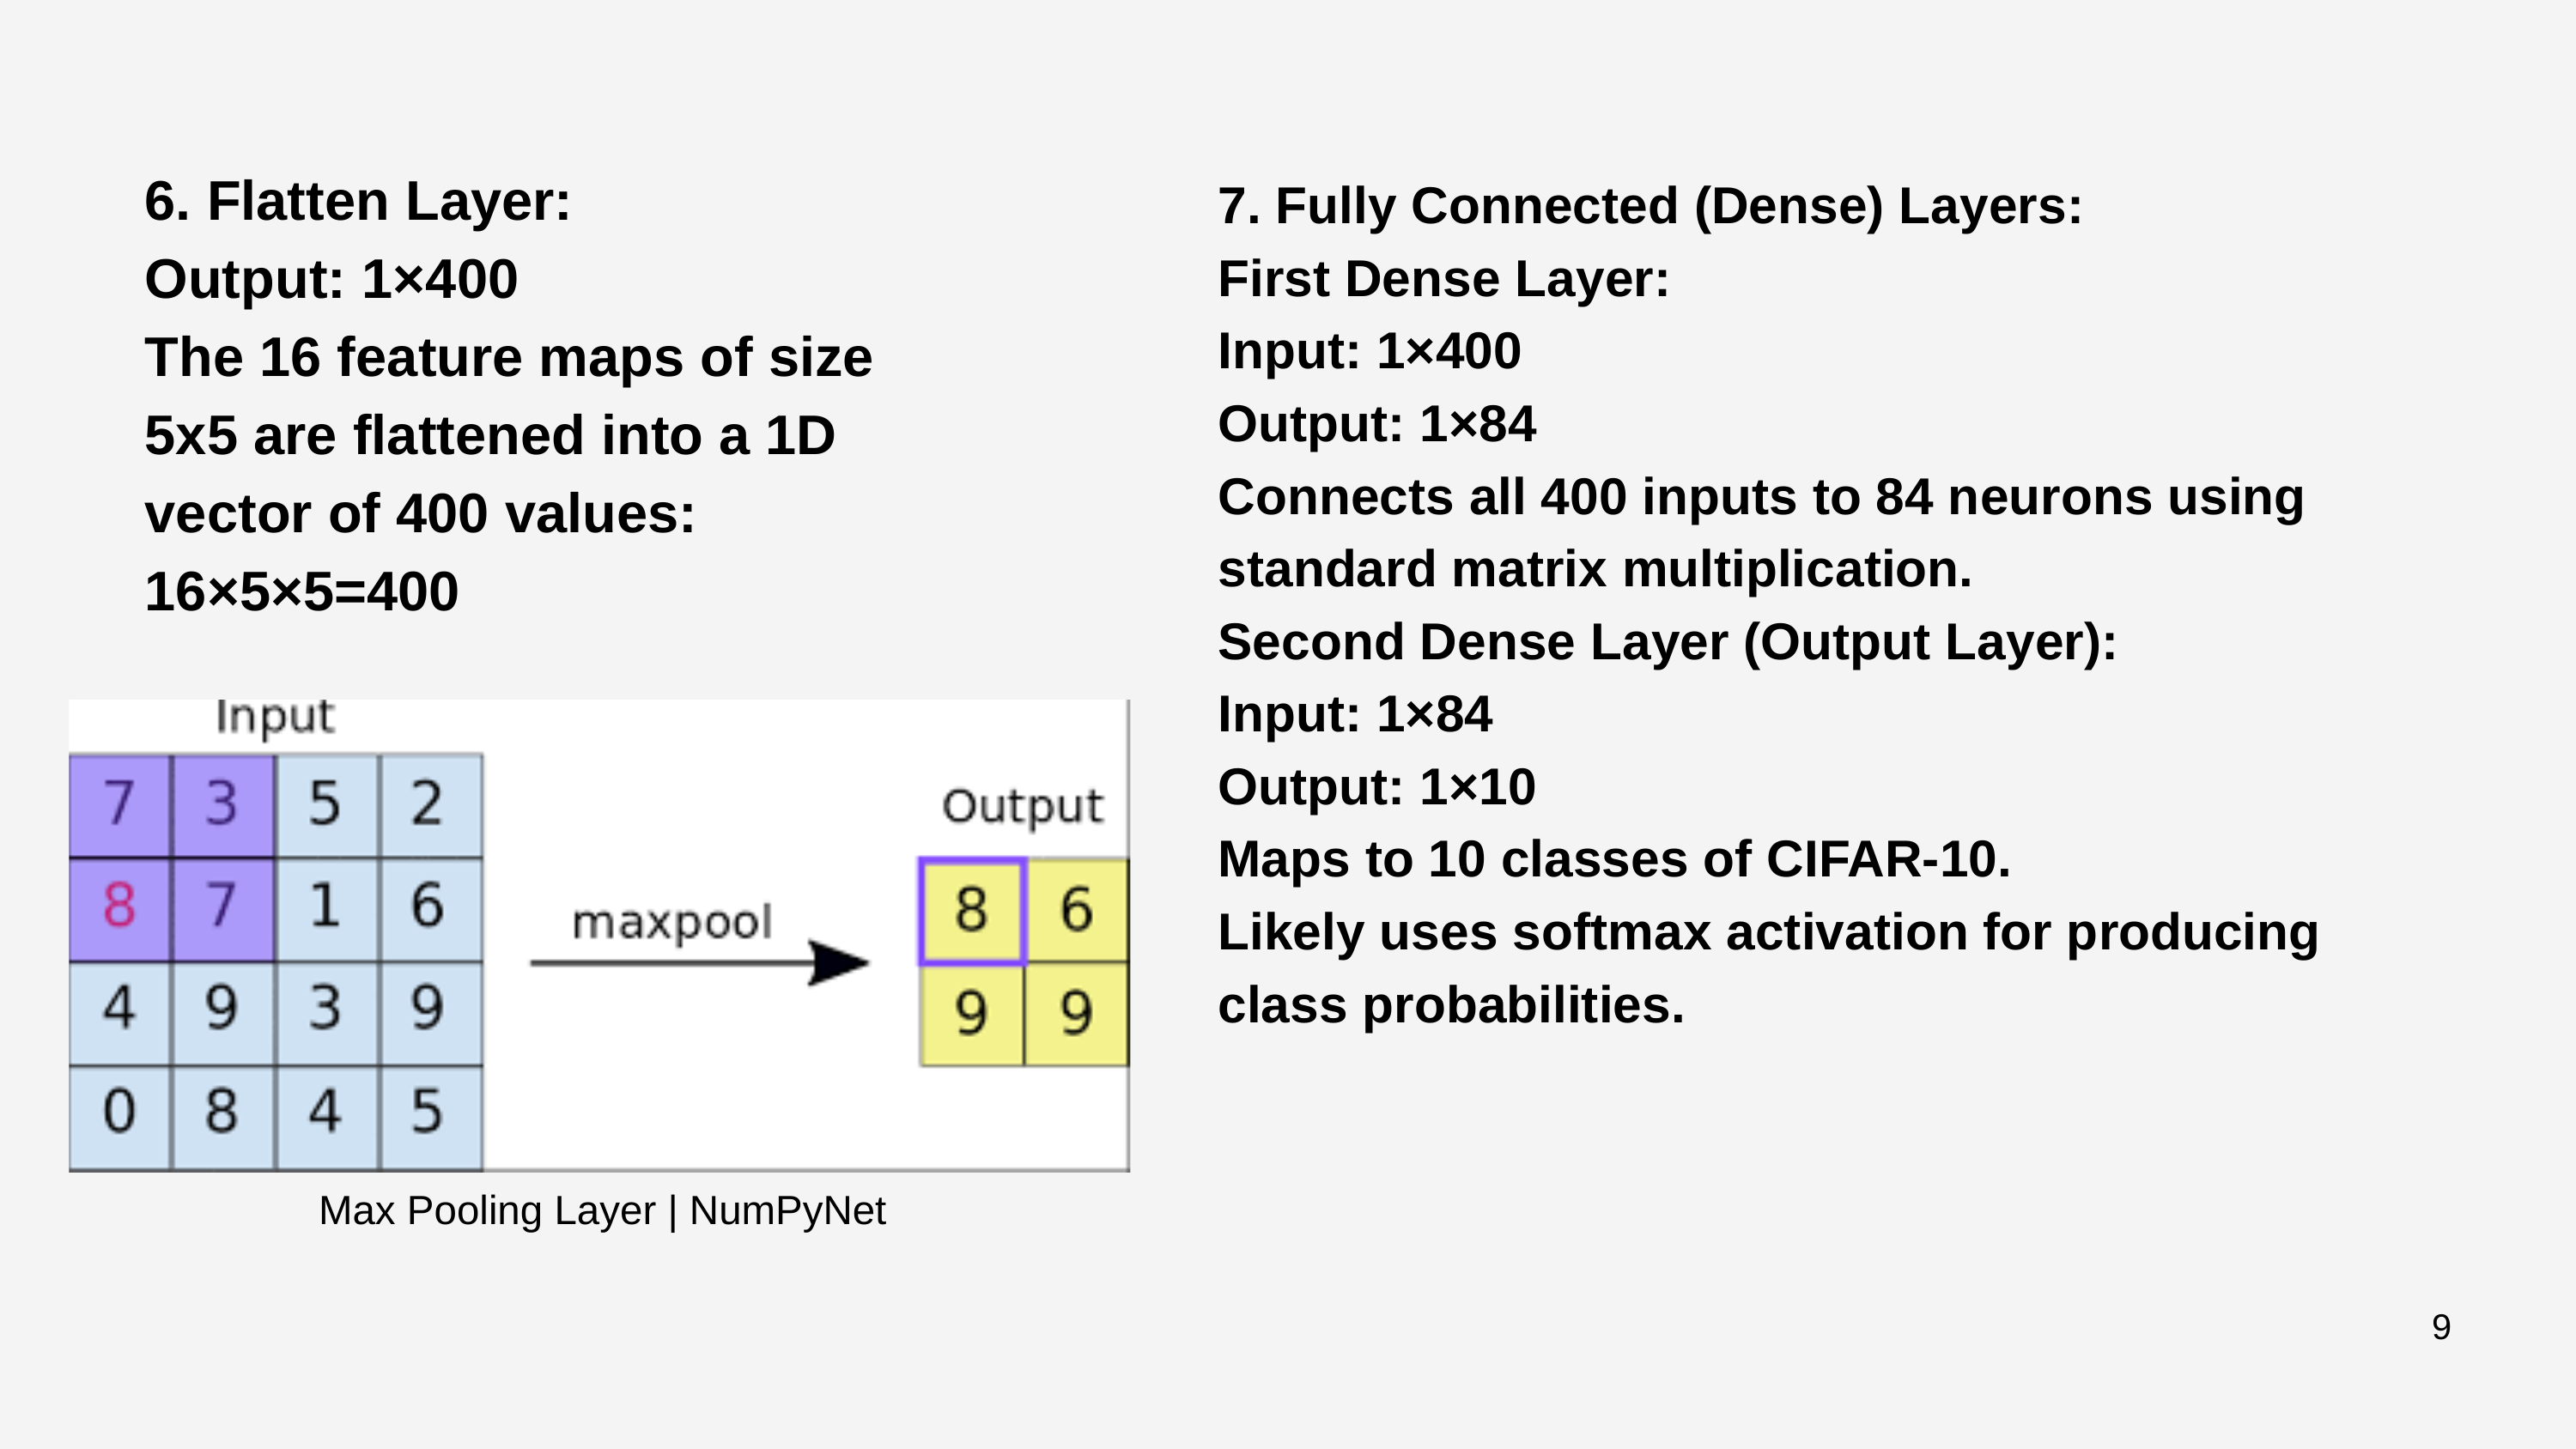

6. Flatten Layer:
Output: 1×400
The 16 feature maps of size 5x5 are flattened into a 1D vector of 400 values:
16×5×5=400

7. Fully Connected (Dense) Layers:
First Dense Layer:
Input: 1×400
Output: 1×84
Connects all 400 inputs to 84 neurons using standard matrix multiplication.
Second Dense Layer (Output Layer):
Input: 1×84
Output: 1×10
Maps to 10 classes of CIFAR-10.
Likely uses softmax activation for producing class probabilities.

Max Pooling Layer | NumPyNet
9